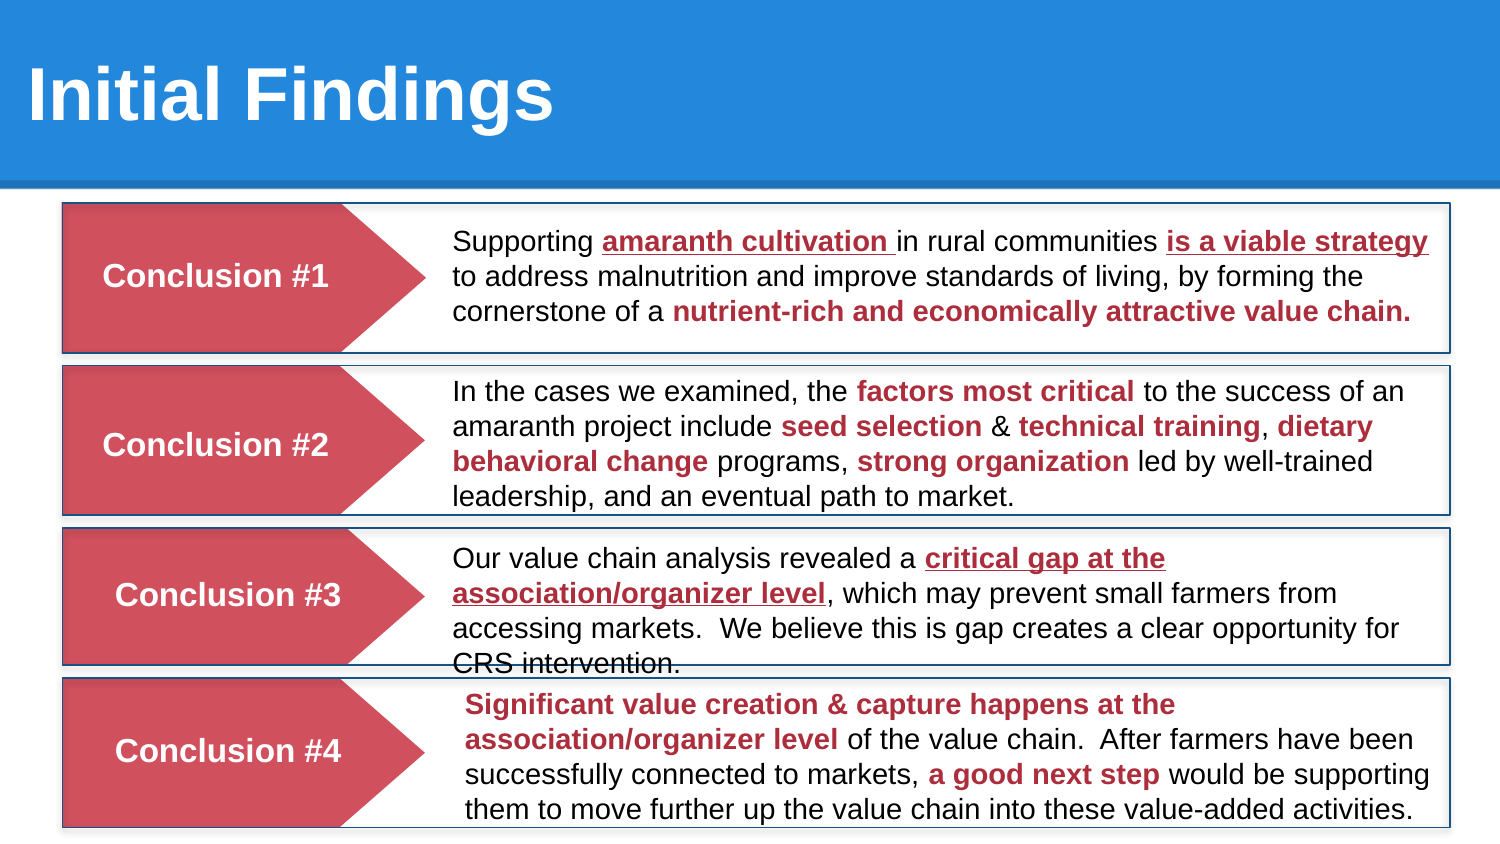

# Initial Findings

Supporting amaranth cultivation in rural communities is a viable strategy to address malnutrition and improve standards of living, by forming the cornerstone of a nutrient-rich and economically attractive value chain.
Conclusion #1

In the cases we examined, the factors most critical to the success of an amaranth project include seed selection & technical training, dietary behavioral change programs, strong organization led by well-trained leadership, and an eventual path to market.
Conclusion #2

Our value chain analysis revealed a critical gap at the association/organizer level, which may prevent small farmers from accessing markets.  We believe this is gap creates a clear opportunity for CRS intervention.
Conclusion #3

Significant value creation & capture happens at the association/organizer level of the value chain.  After farmers have been successfully connected to markets, a good next step would be supporting them to move further up the value chain into these value-added activities.
Conclusion #4